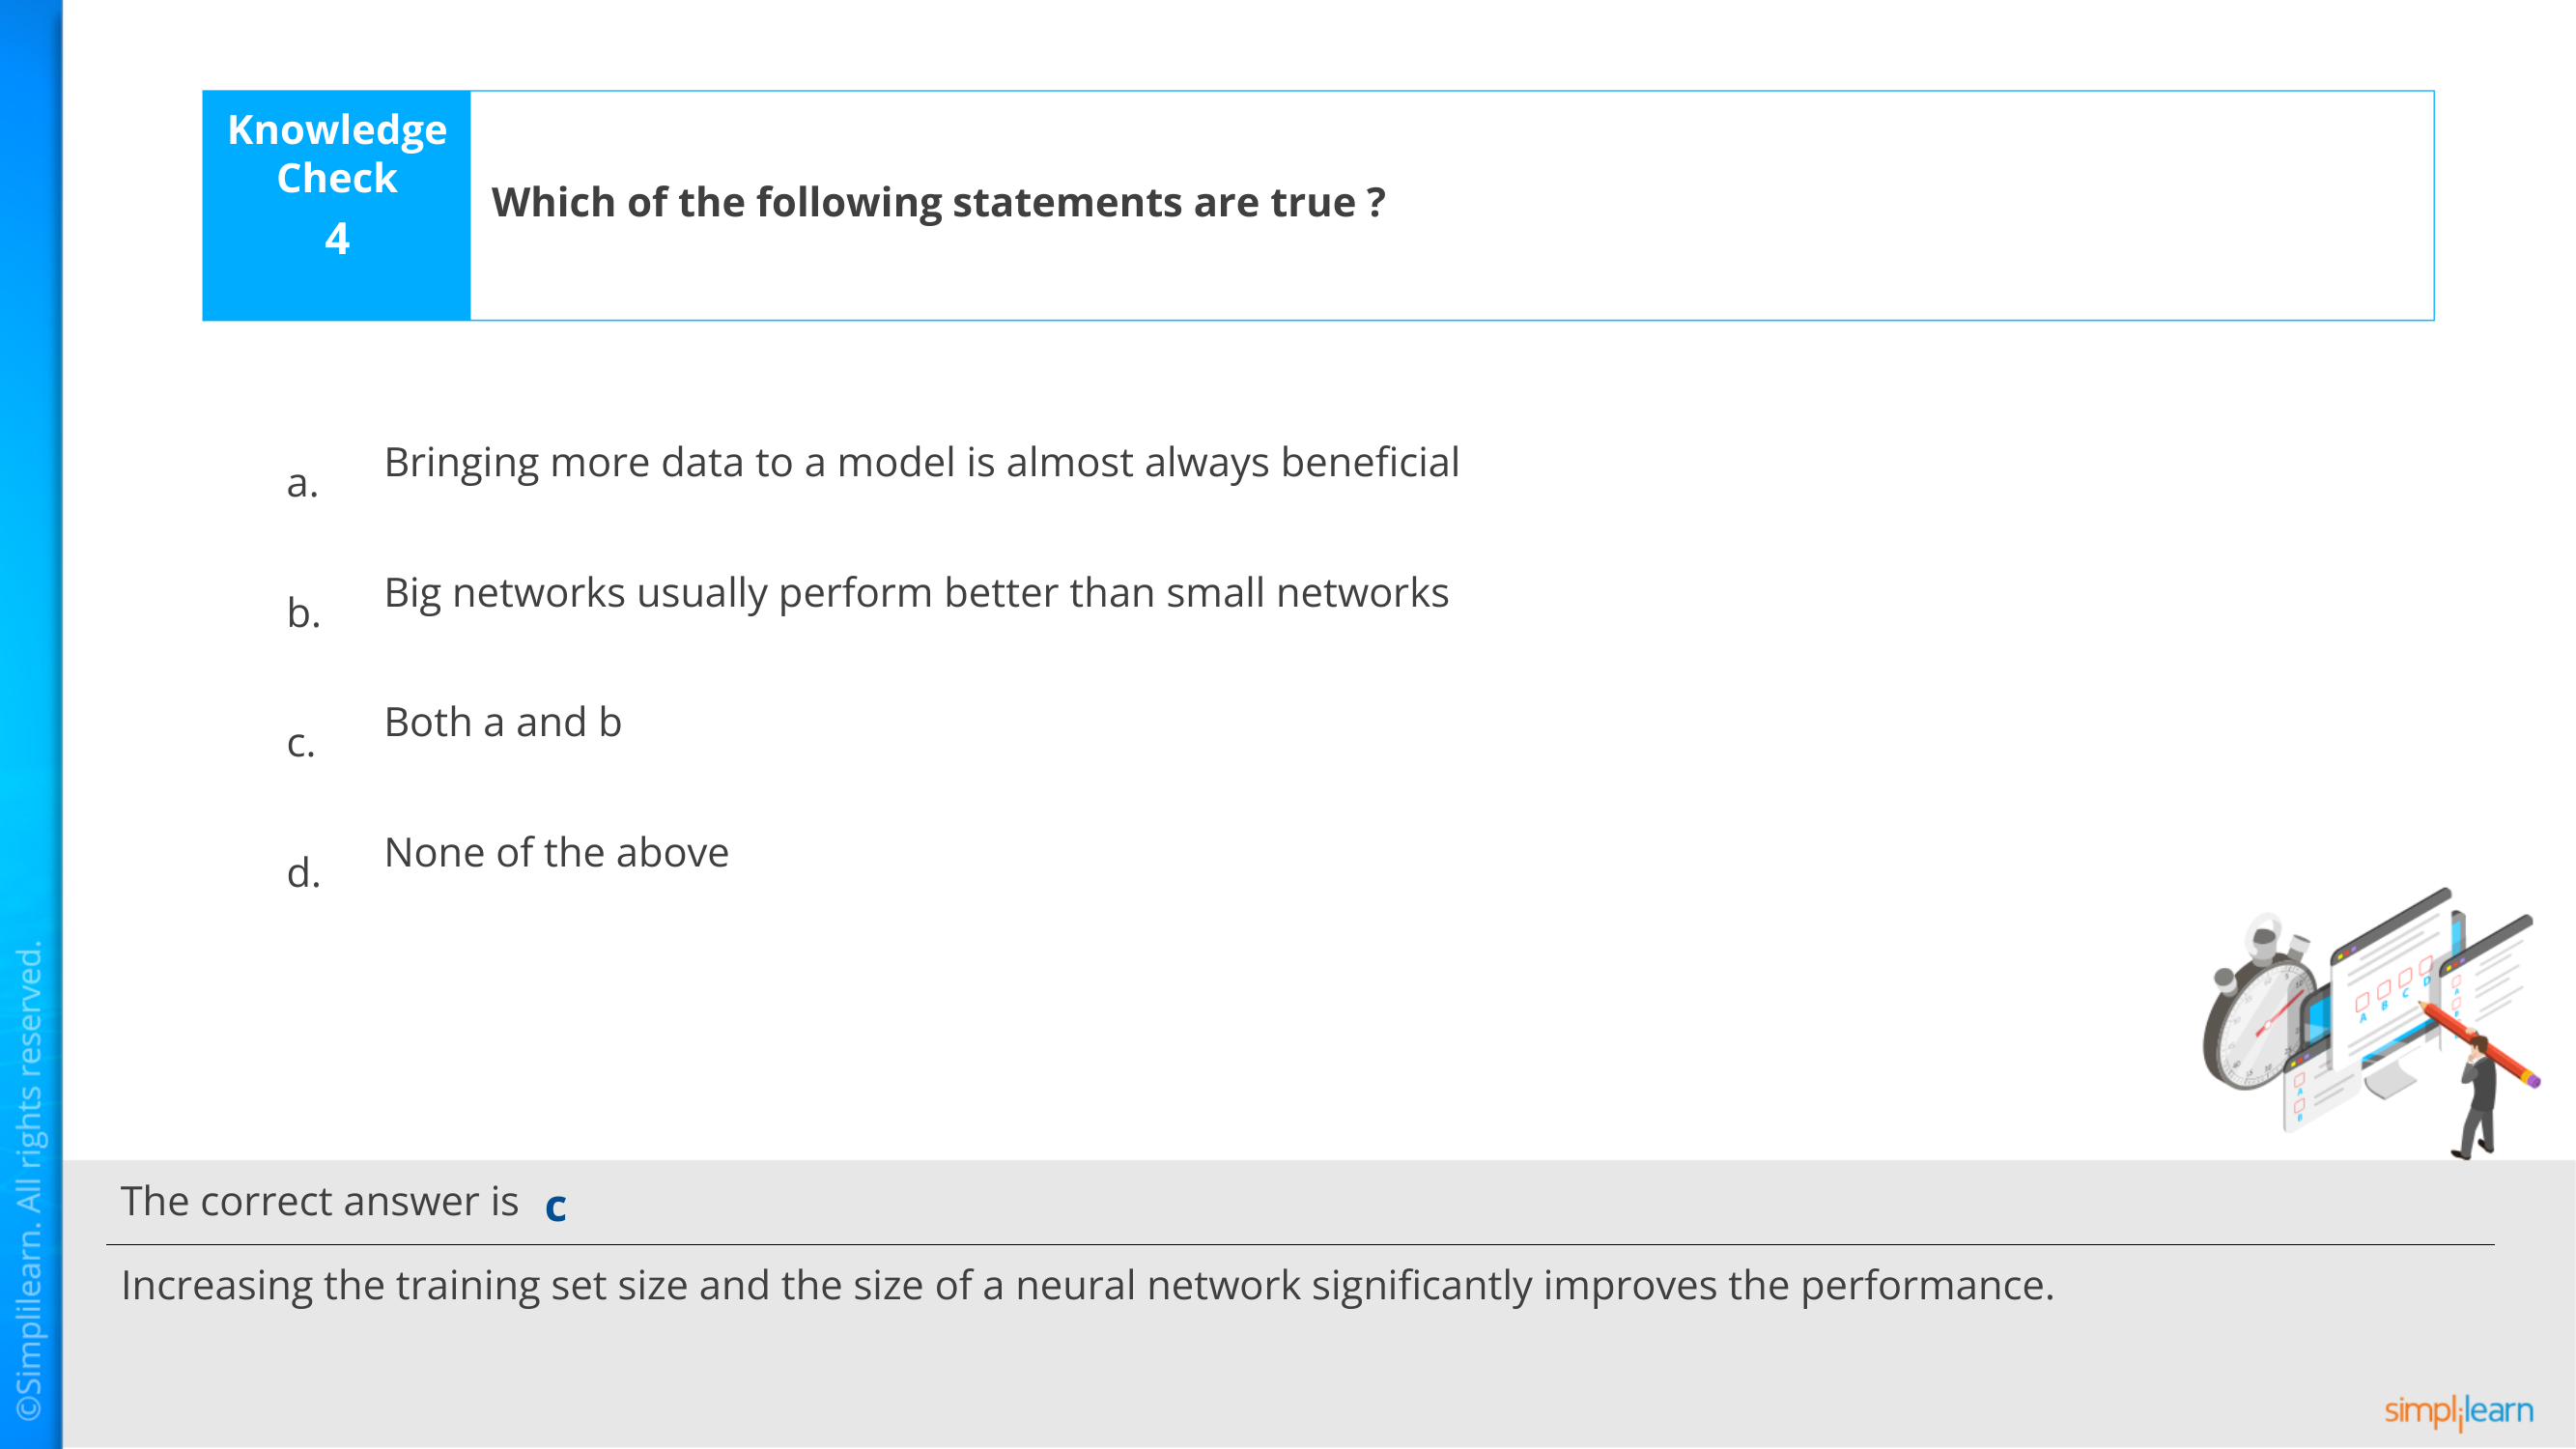

Which of the following statements are true ?
4
Bringing more data to a model is almost always beneficial
Big networks usually perform better than small networks
Both a and b
None of the above

c
Increasing the training set size and the size of a neural network significantly improves the performance.